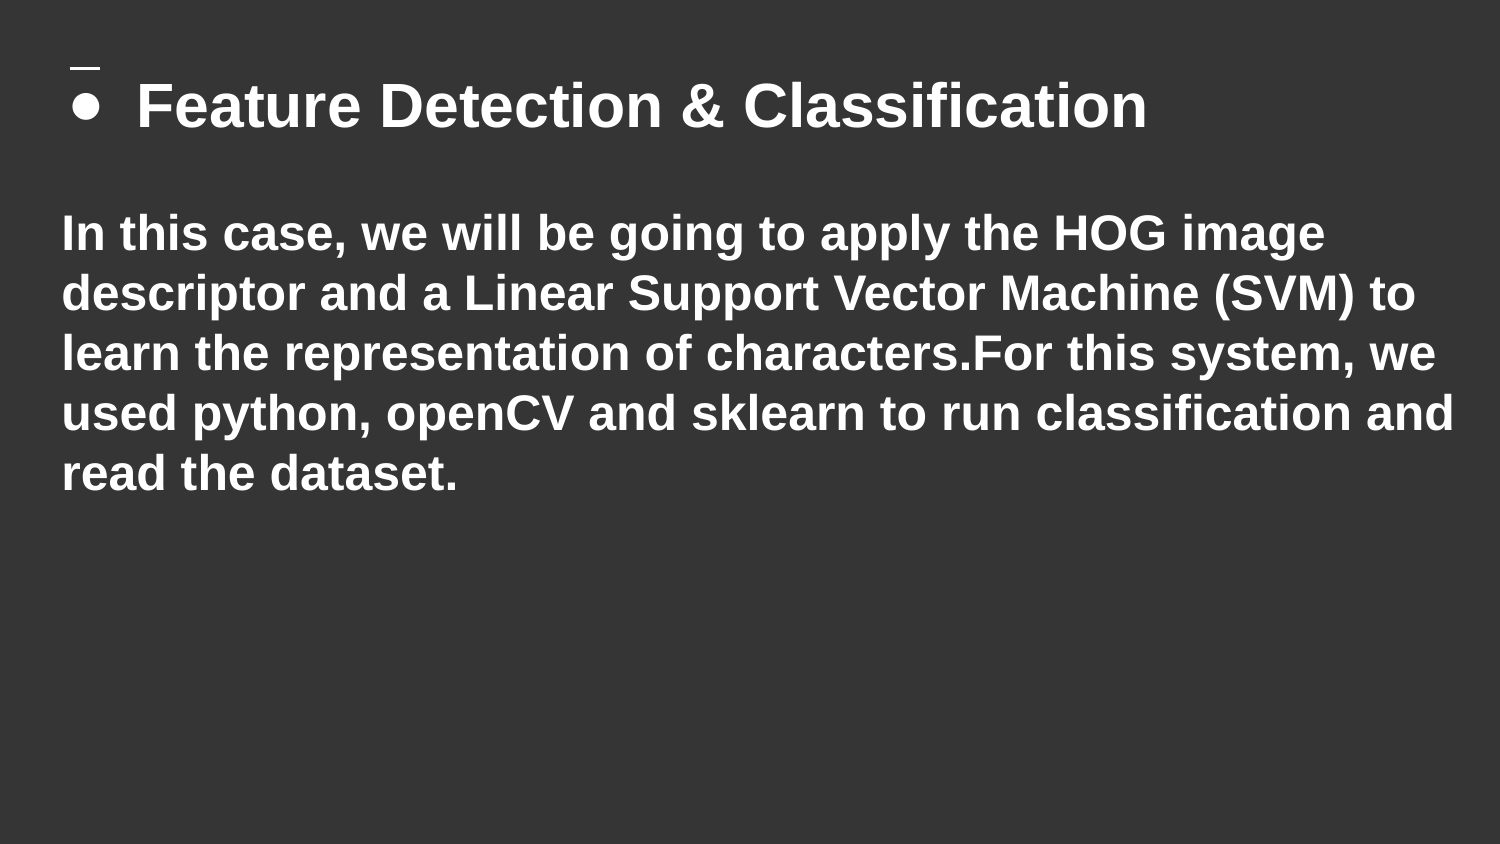

# Feature Detection & Classification

In this case, we will be going to apply the HOG image descriptor and a Linear Support Vector Machine (SVM) to learn the representation of characters.For this system, we
used python, openCV and sklearn to run classification and read the dataset.